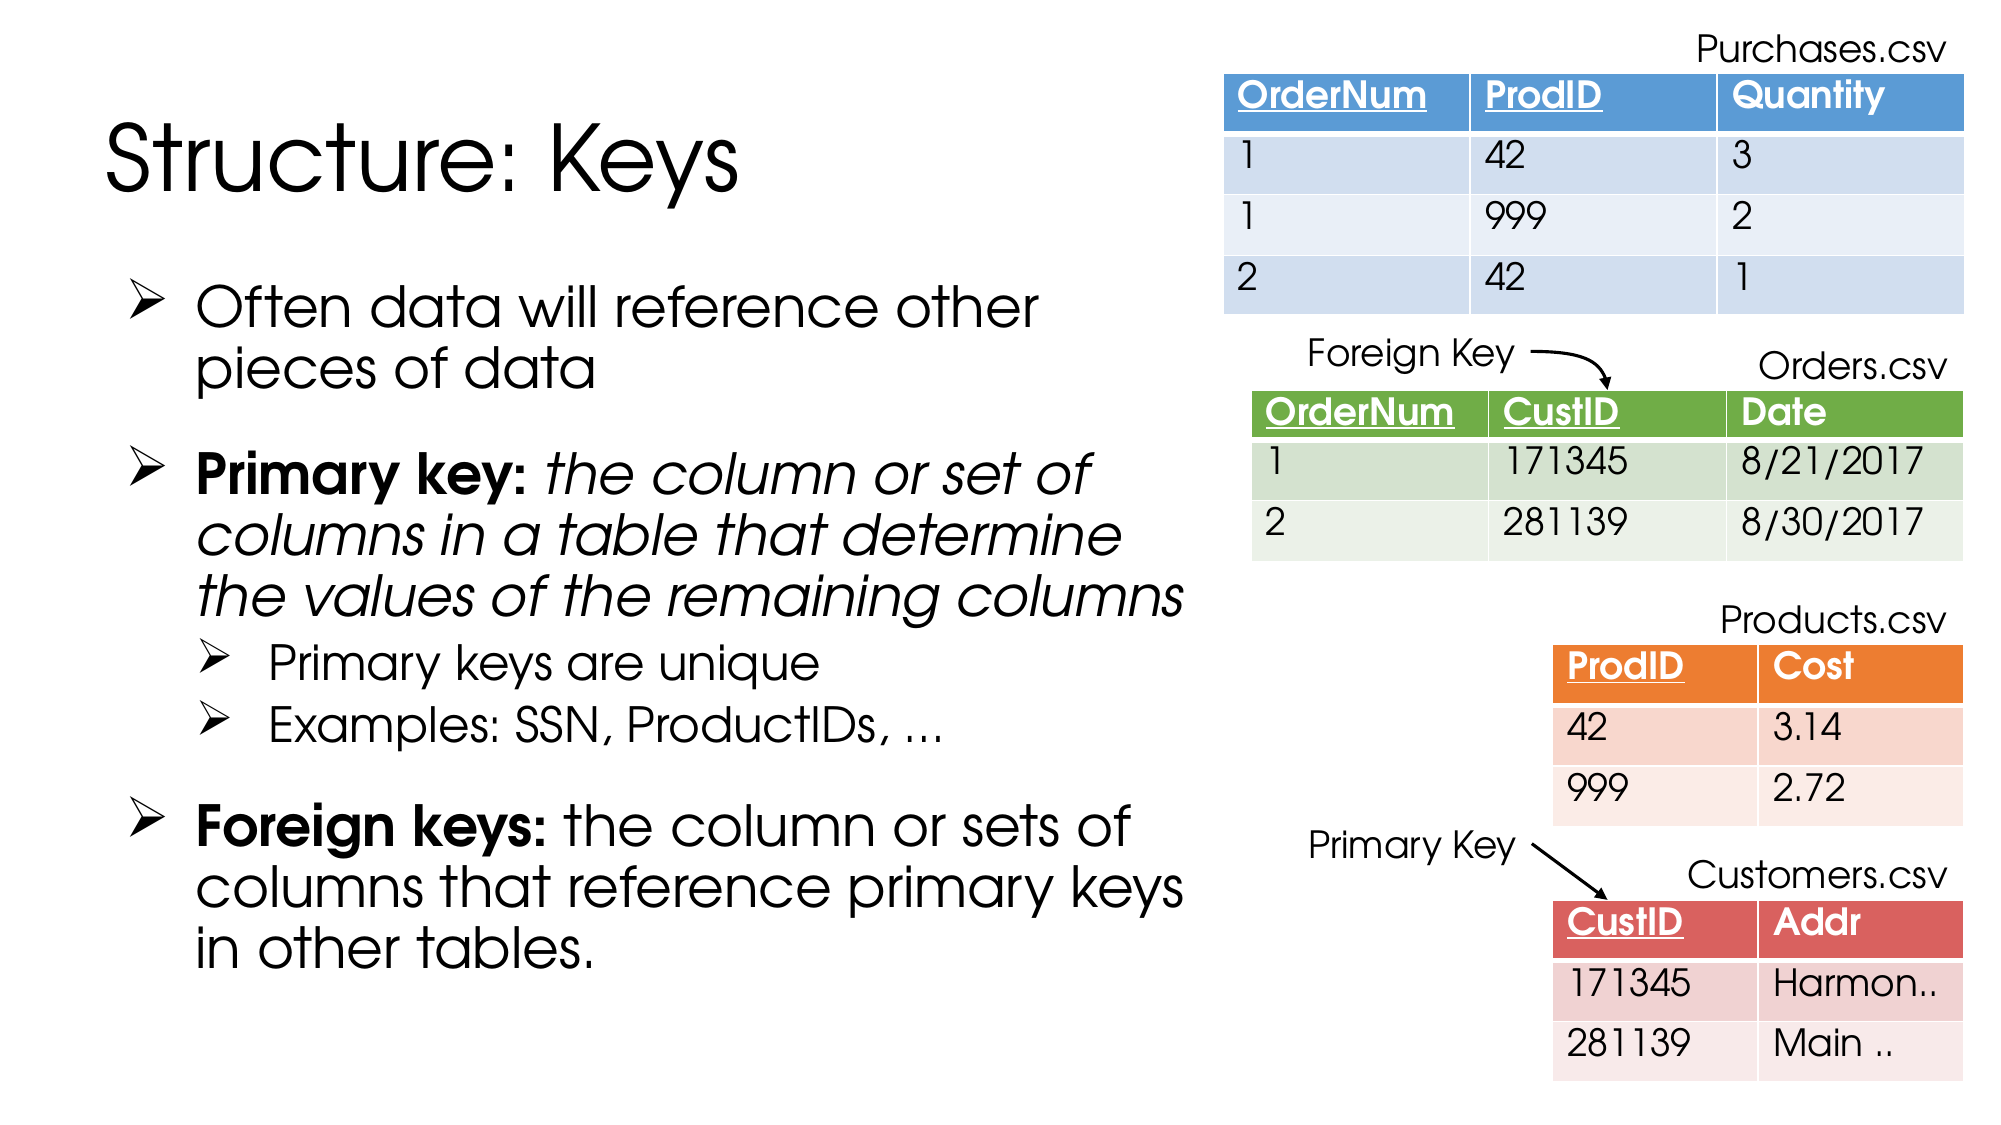

Purchases.csv
# Structure: Keys
| OrderNum | ProdID | Quantity |
| --- | --- | --- |
| 1 | 42 | 3 |
| 1 | 999 | 2 |
| 2 | 42 | 1 |
Often data will reference other pieces of data
Primary key: the column or set of columns in a table that determine the values of the remaining columns
Primary keys are unique
Examples: SSN, ProductIDs, …
Foreign keys: the column or sets of columns that reference primary keys in other tables.
Foreign Key
Orders.csv
| OrderNum | CustID | Date |
| --- | --- | --- |
| 1 | 171345 | 8/21/2017 |
| 2 | 281139 | 8/30/2017 |
Products.csv
| ProdID | Cost |
| --- | --- |
| 42 | 3.14 |
| 999 | 2.72 |
Primary Key
Customers.csv
| CustID | Addr |
| --- | --- |
| 171345 | Harmon.. |
| 281139 | Main .. |